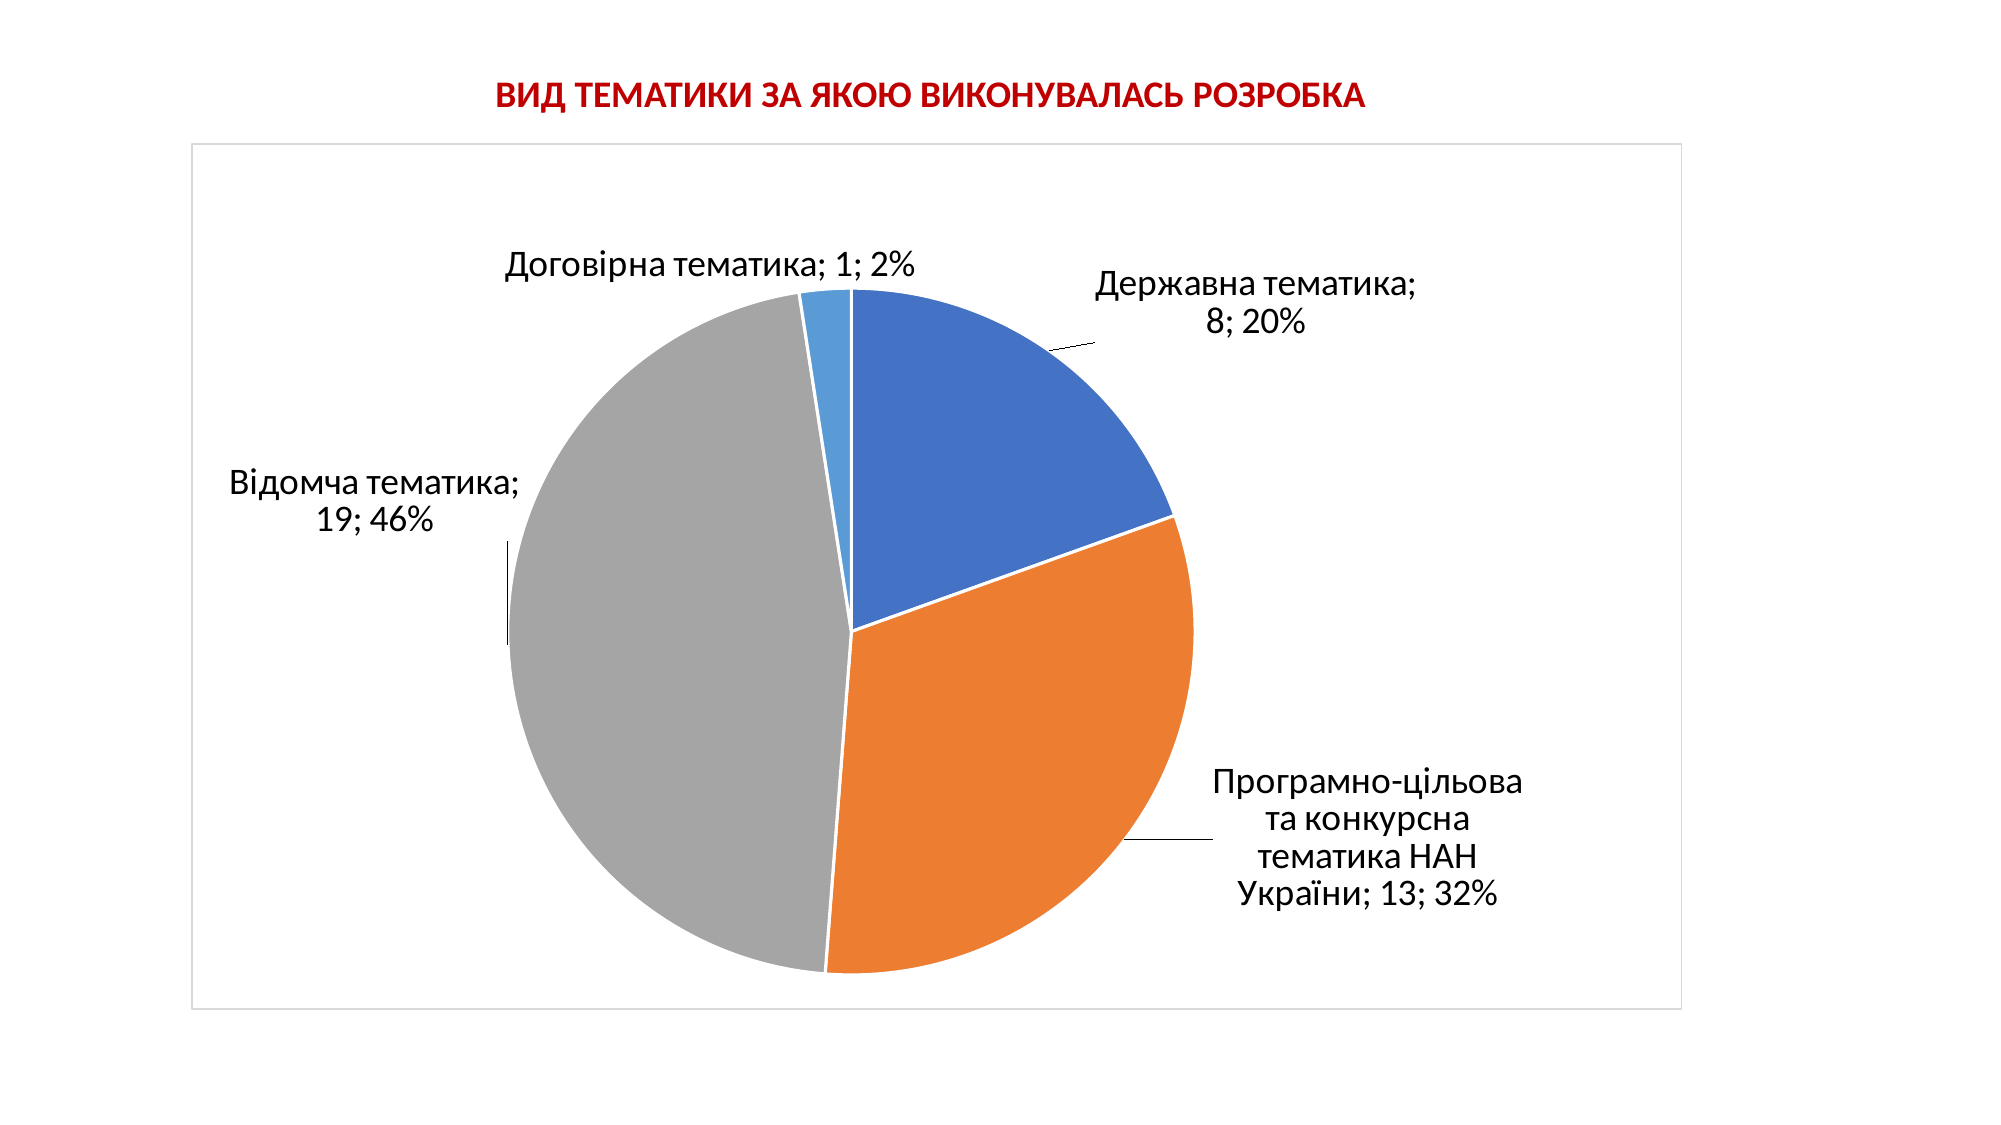

ВИД ТЕМАТИКИ ЗА ЯКОЮ ВИКОНУВАЛАСЬ РОЗРОБКА

### Chart

| Category |  |
|---|---|
| Державна тематика | 8.0 |
| Програмно-цільова та конкурсна тематика НАН України | 13.0 |
| Відомча тематика | 19.0 |
| Пошукова тематика | 0.0 |
|  Договірна тематика | 1.0 |
| Інше | 0.0 |